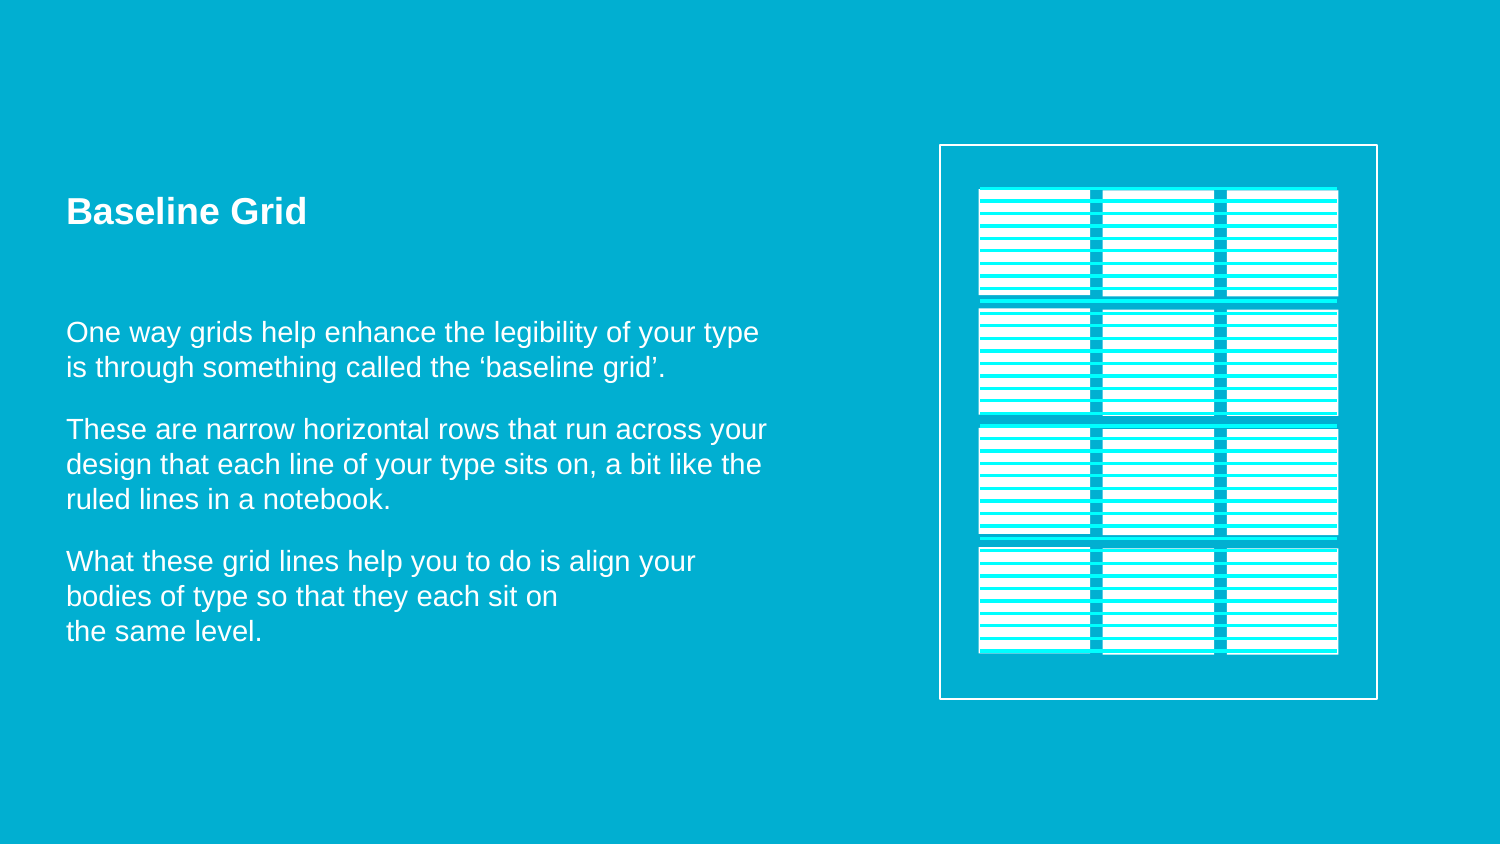

Baseline Grid

One way grids help enhance the legibility of your type is through something called the ‘baseline grid’.
These are narrow horizontal rows that run across your design that each line of your type sits on, a bit like the ruled lines in a notebook.
What these grid lines help you to do is align your bodies of type so that they each sit on
the same level.